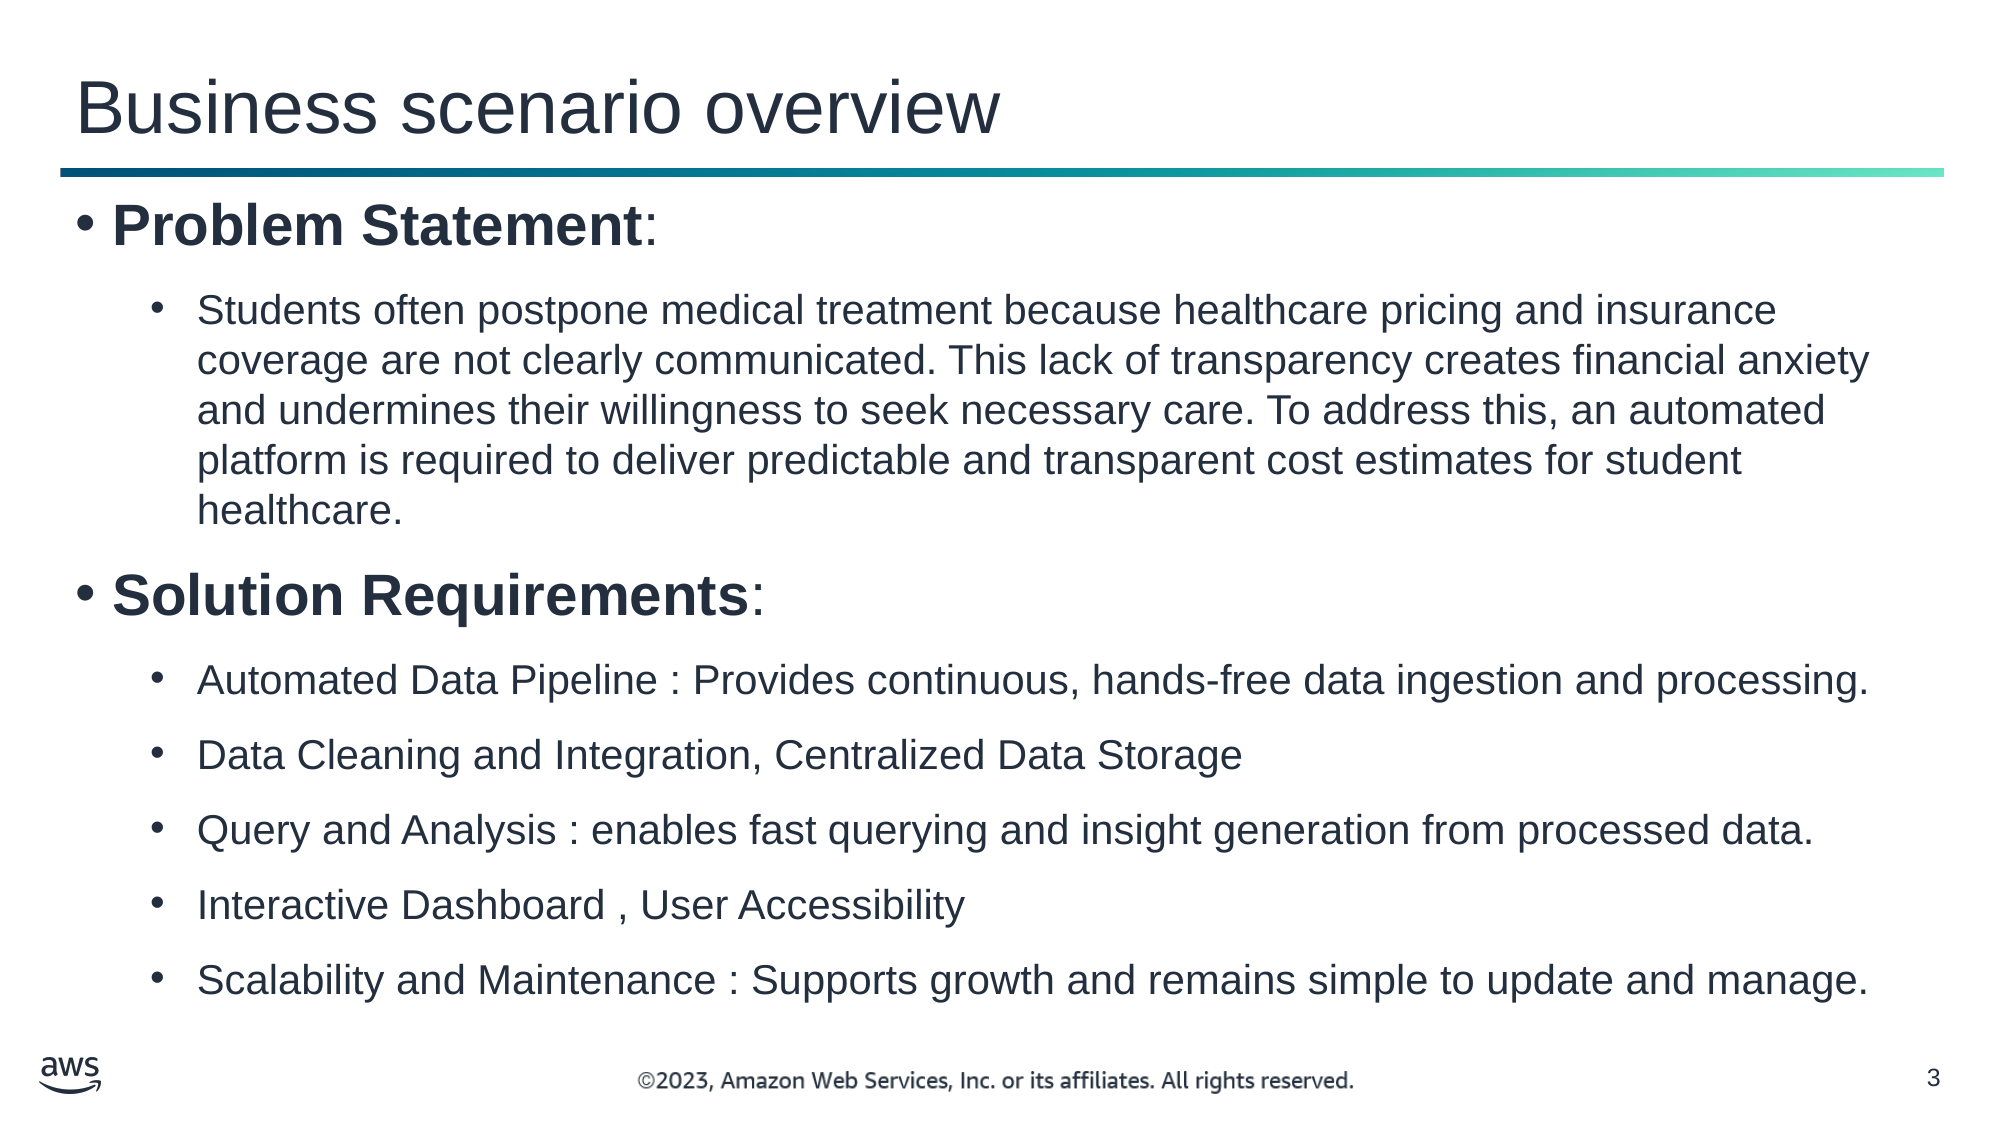

Business scenario overview
Problem Statement:
Students often postpone medical treatment because healthcare pricing and insurance coverage are not clearly communicated. This lack of transparency creates financial anxiety and undermines their willingness to seek necessary care. To address this, an automated platform is required to deliver predictable and transparent cost estimates for student healthcare.
Solution Requirements:
Automated Data Pipeline : Provides continuous, hands-free data ingestion and processing.
Data Cleaning and Integration, Centralized Data Storage
Query and Analysis : enables fast querying and insight generation from processed data.
Interactive Dashboard , User Accessibility
Scalability and Maintenance : Supports growth and remains simple to update and manage.

3